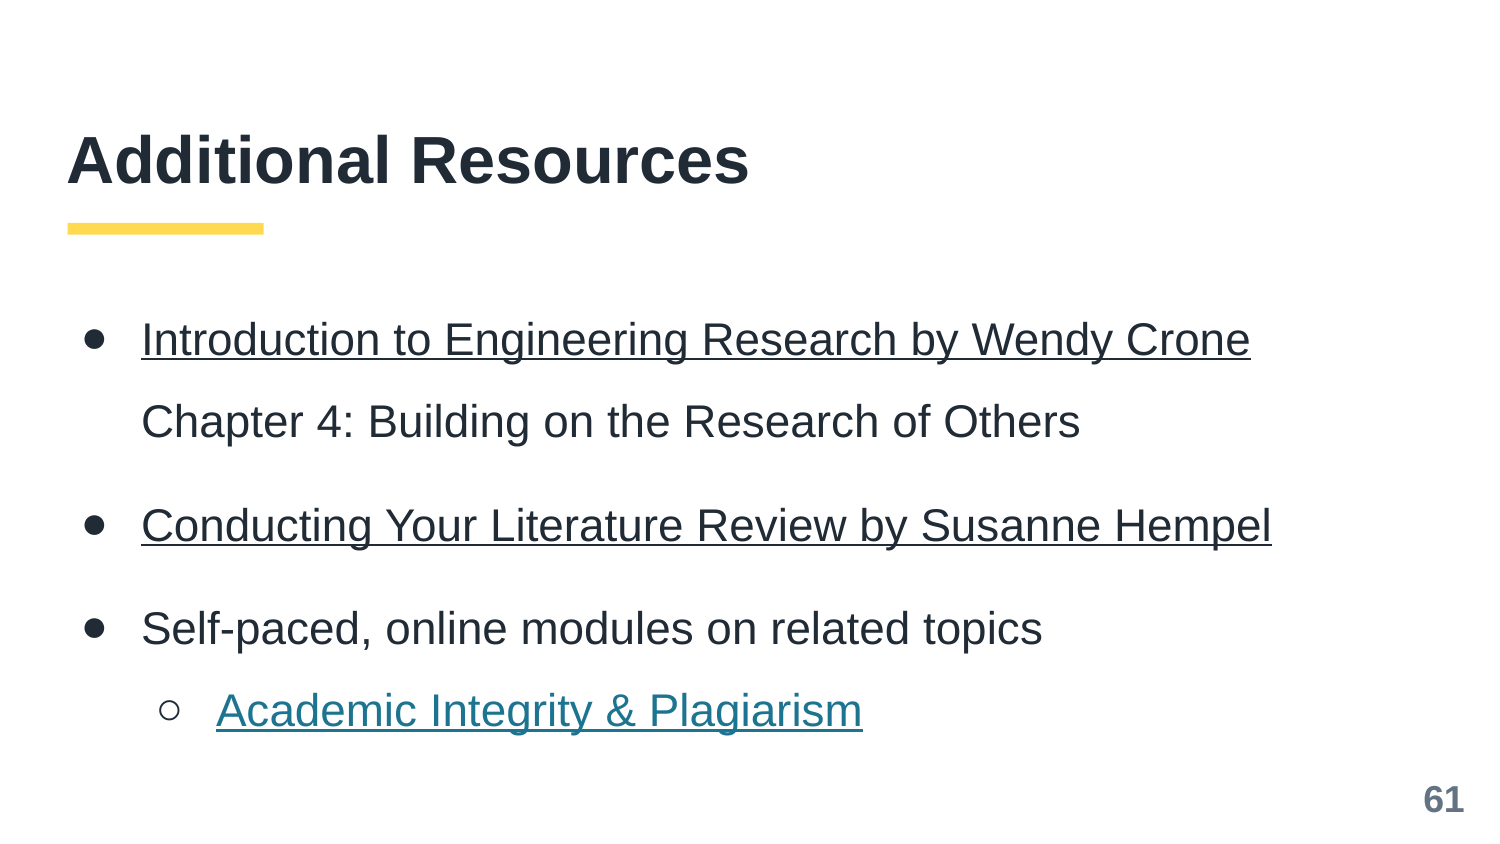

# Additional Resources
Introduction to Engineering Research by Wendy Crone  Chapter 4: Building on the Research of Others
Conducting Your Literature Review by Susanne Hempel
Self-paced, online modules on related topics
Academic Integrity & Plagiarism
61